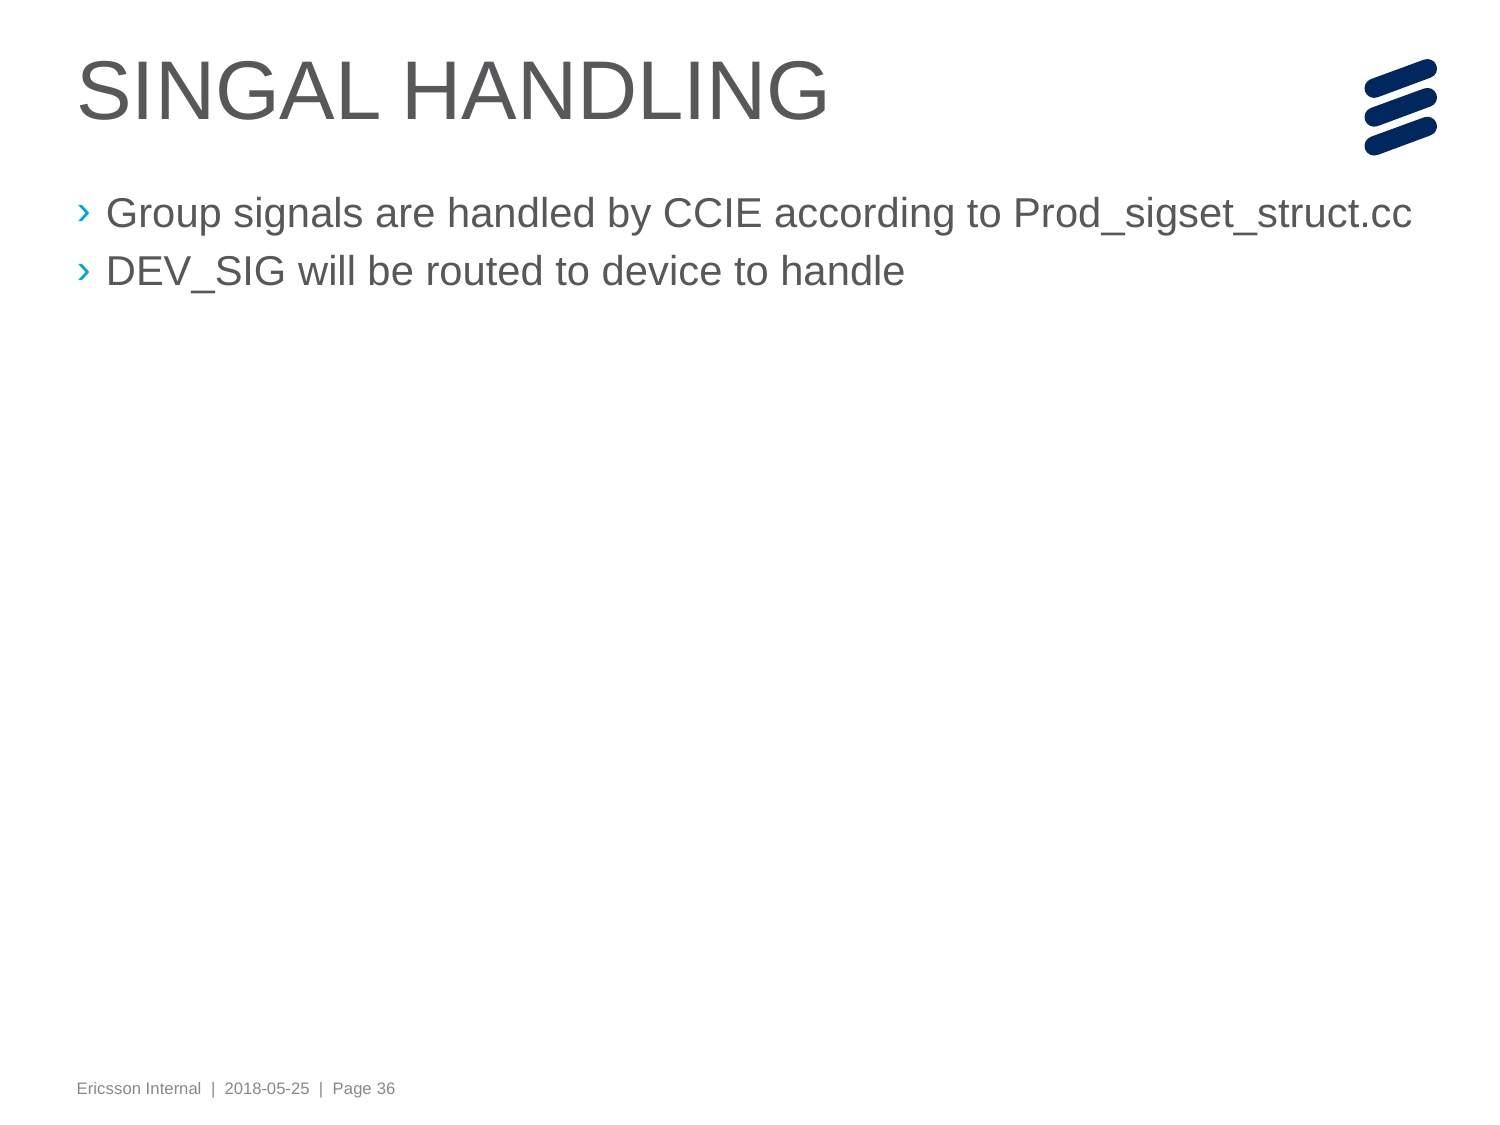

# SINGAL HANDLING
Group signals are handled by CCIE according to Prod_sigset_struct.cc
DEV_SIG will be routed to device to handle